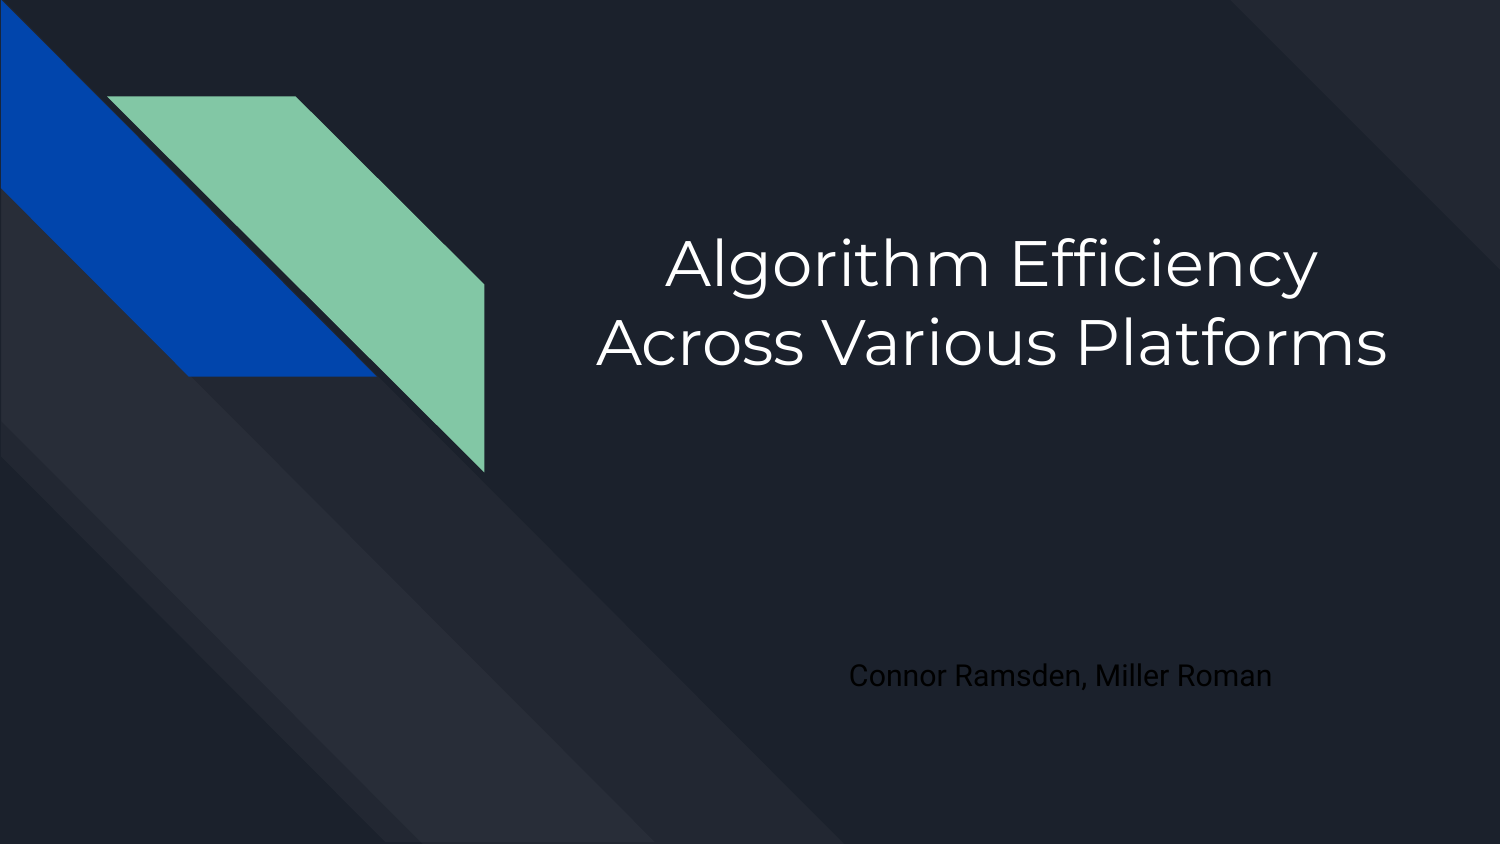

# Algorithm Efficiency Across Various Platforms
Connor Ramsden, Miller Roman